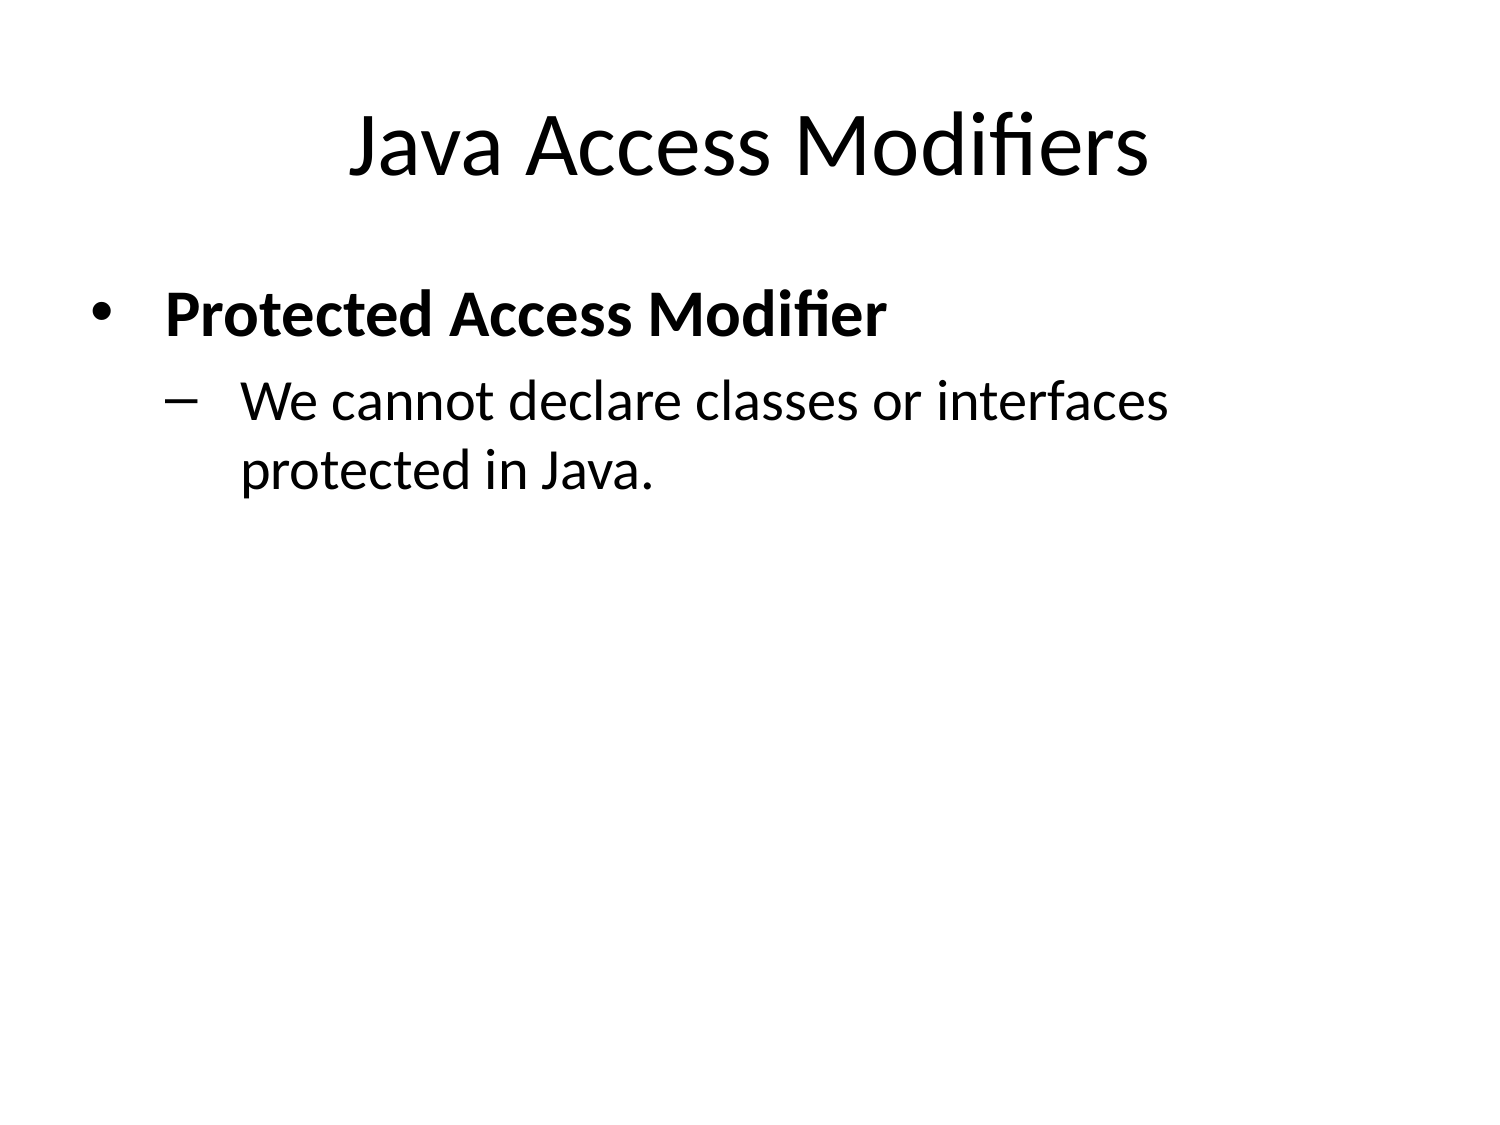

# Java Access Modifiers
Protected Access Modifier
We cannot declare classes or interfaces protected in Java.